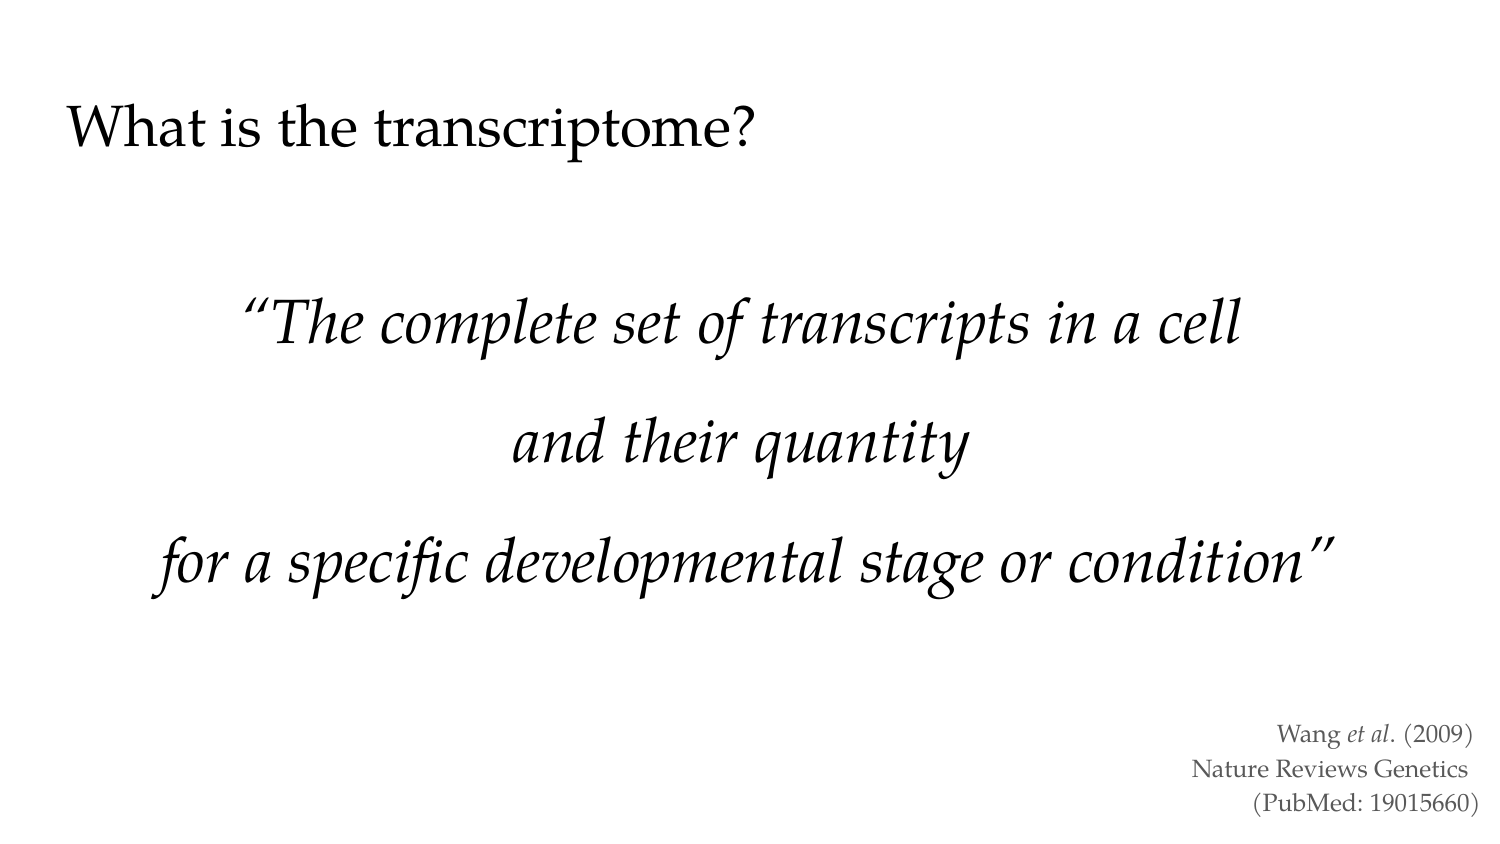

# What is the transcriptome?
“The complete set of transcripts in a cell
and their quantity
for a specific developmental stage or condition”
Wang et al. (2009)
Nature Reviews Genetics
(PubMed: 19015660)